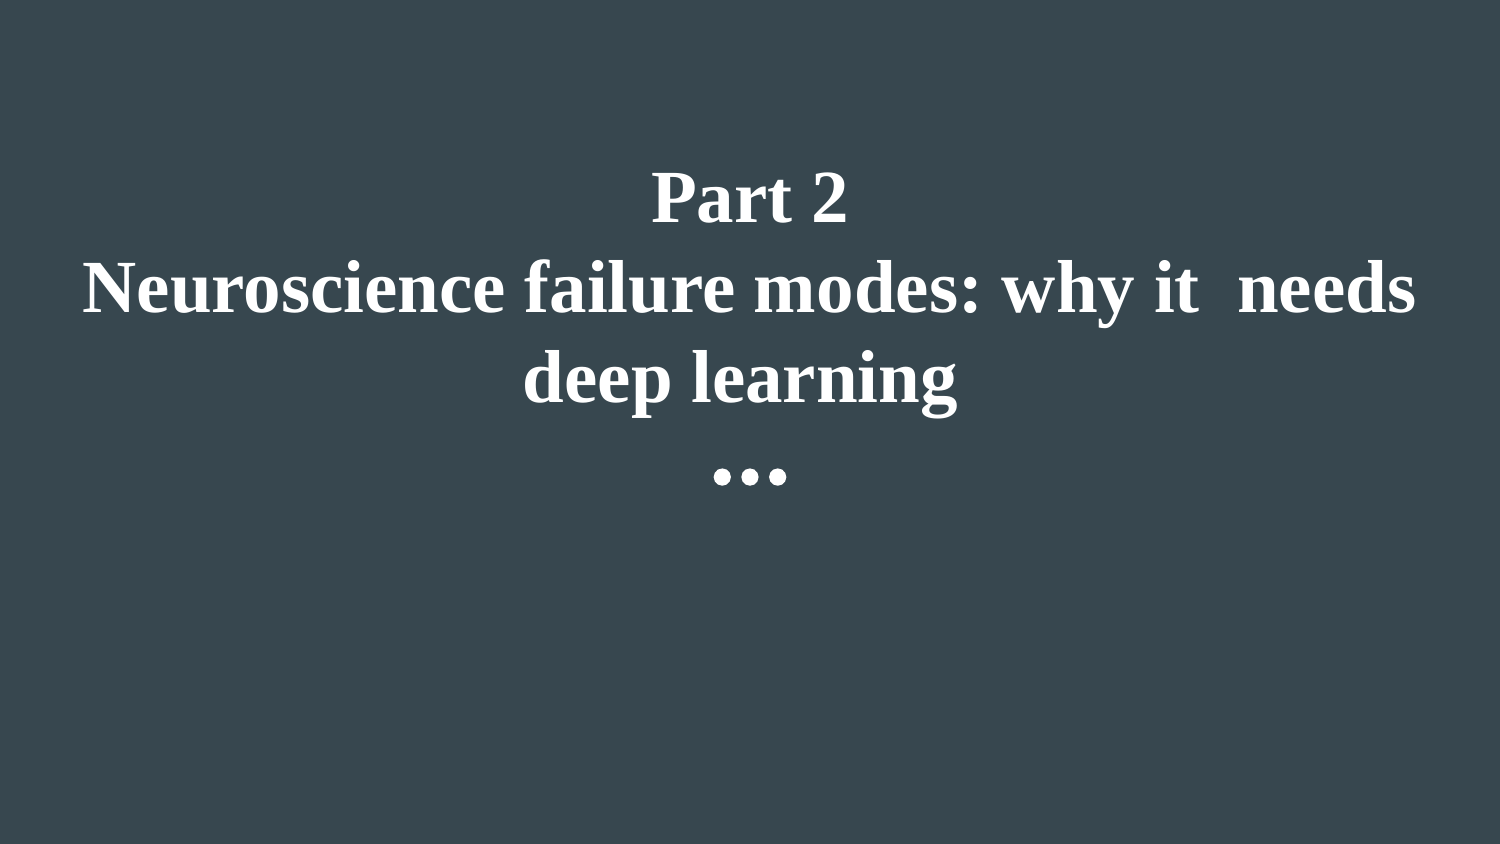

# Part 2
Neuroscience failure modes: why it  needs deep learning